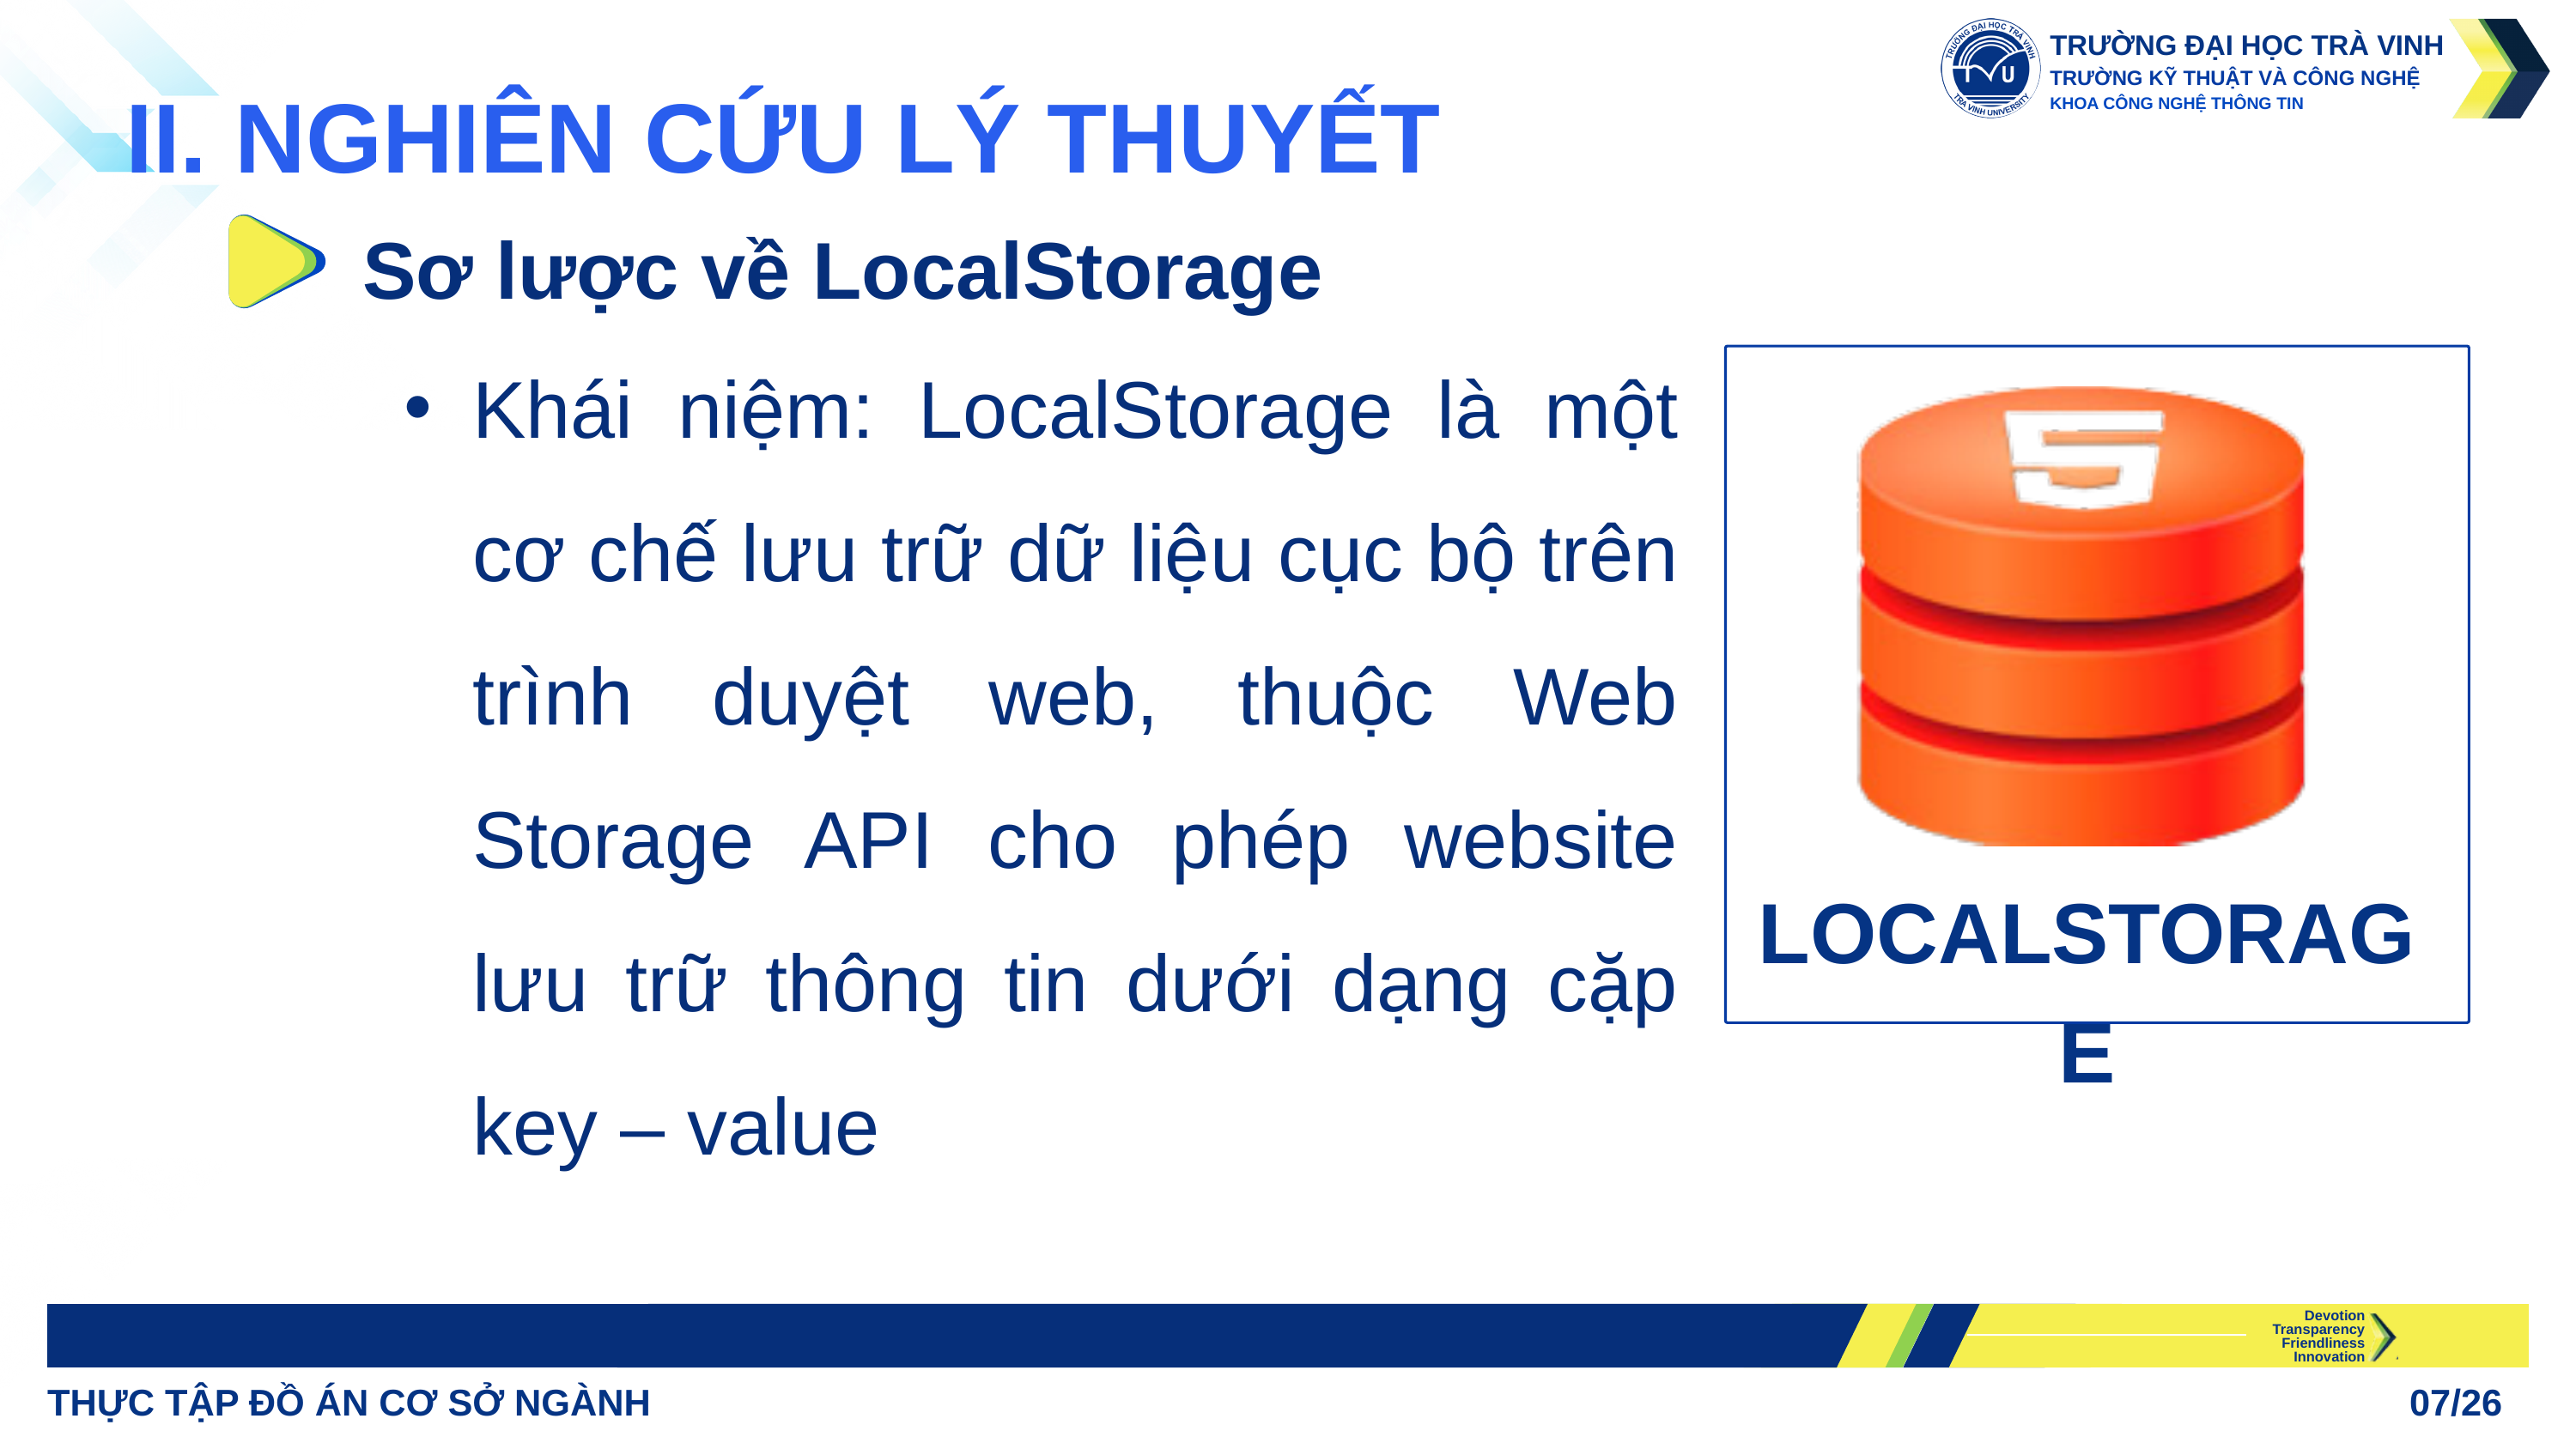

TRƯỜNG ĐẠI HỌC TRÀ VINH
TRƯỜNG KỸ THUẬT VÀ CÔNG NGHỆ
KHOA CÔNG NGHỆ THÔNG TIN
II. NGHIÊN CỨU LÝ THUYẾT
Sơ lược về LocalStorage

Khái niệm: LocalStorage là một cơ chế lưu trữ dữ liệu cục bộ trên trình duyệt web, thuộc Web Storage API cho phép website lưu trữ thông tin dưới dạng cặp key – value

LOCALSTORAGE

Devotion
Transparency
Friendliness
Innovation

THỰC TẬP ĐỒ ÁN CƠ SỞ NGÀNH
07/26